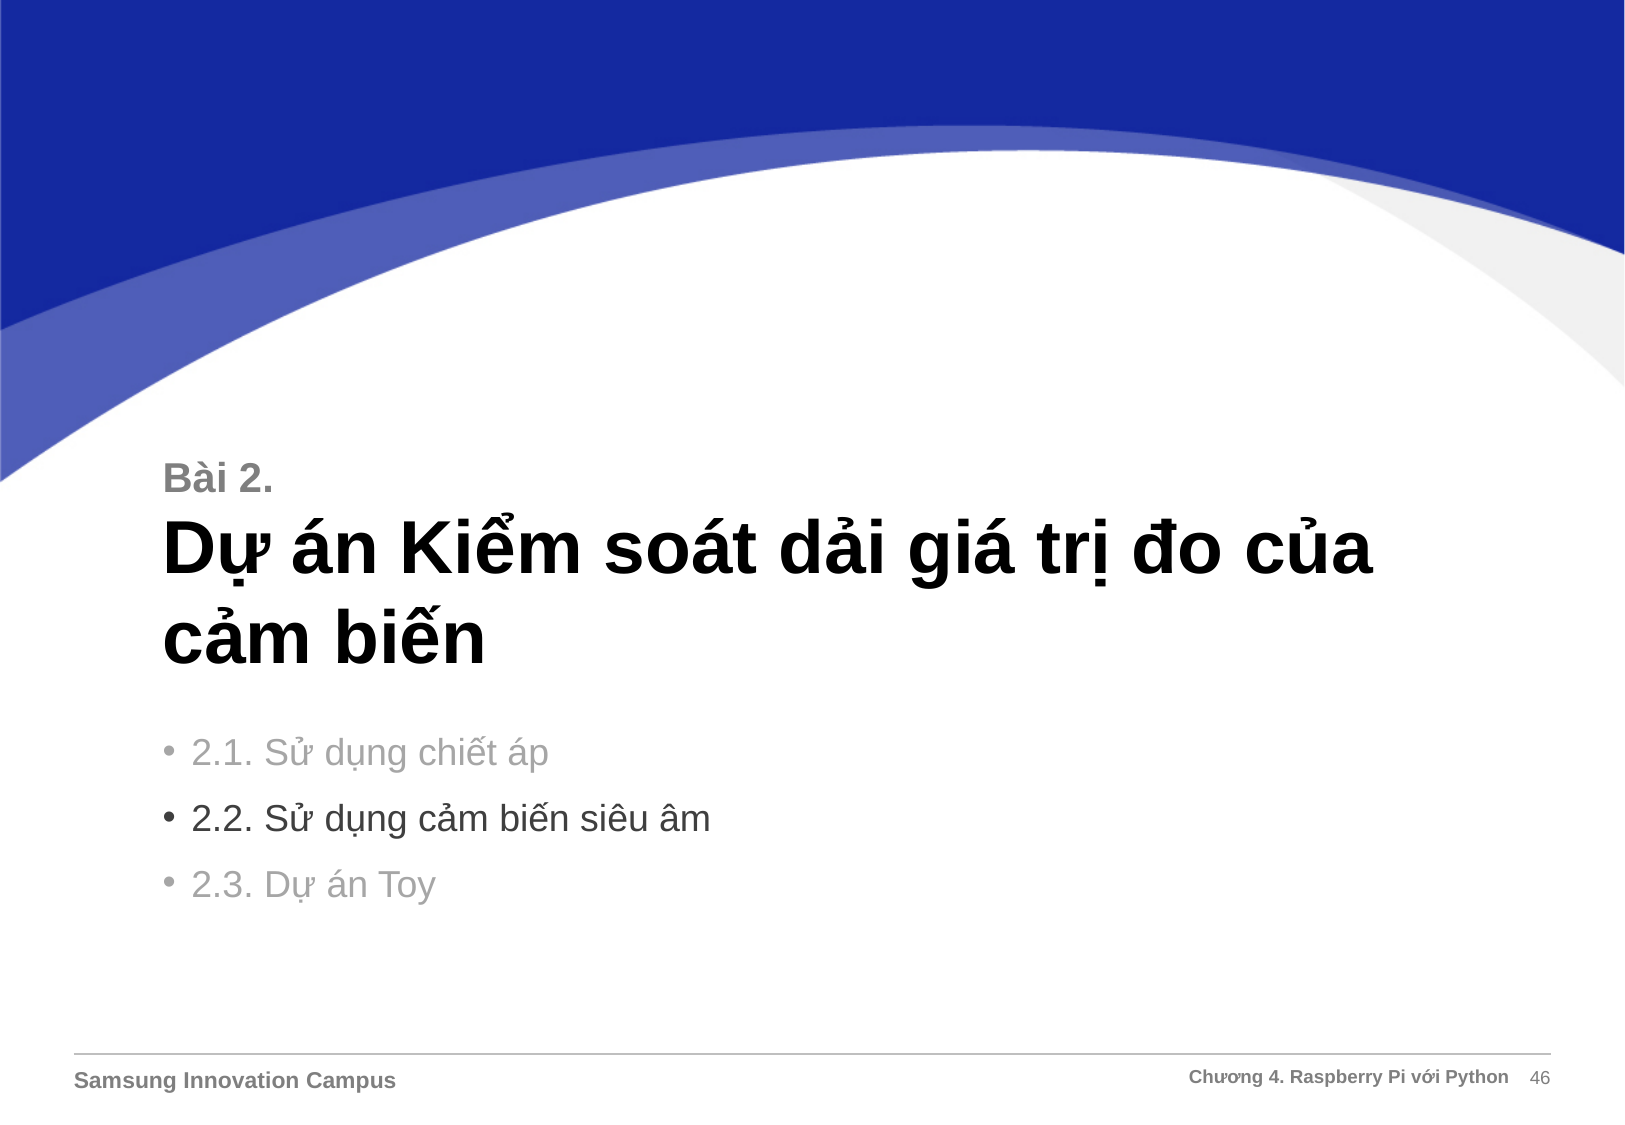

Bài 2.
Dự án Kiểm soát dải giá trị đo của cảm biến
2.1. Sử dụng chiết áp
2.2. Sử dụng cảm biến siêu âm
2.3. Dự án Toy